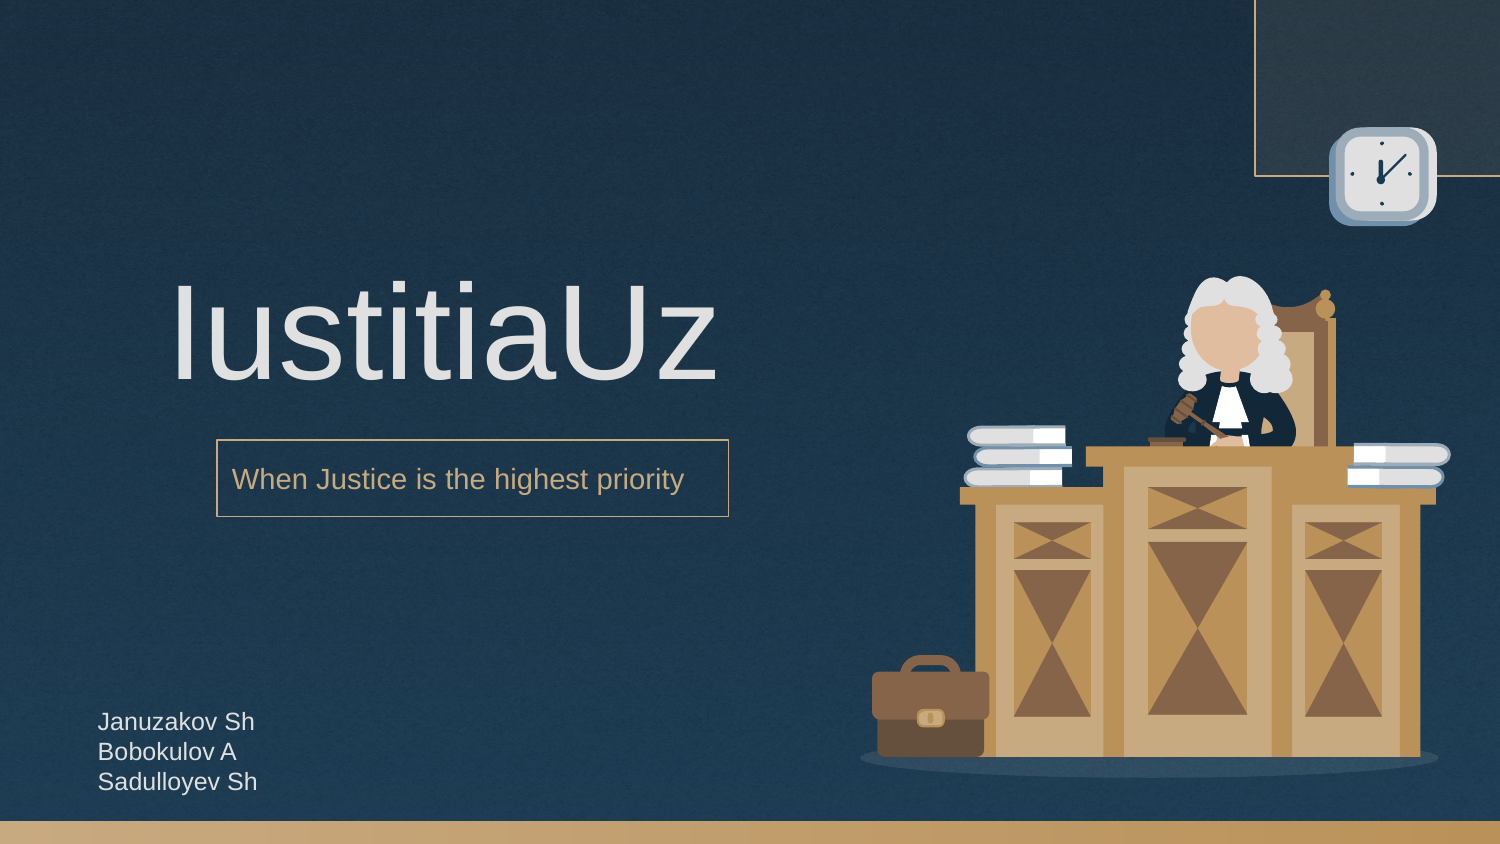

# IustitiaUz

When Justice is the highest priority
Januzakov Sh
Bobokulov A
Sadulloyev Sh